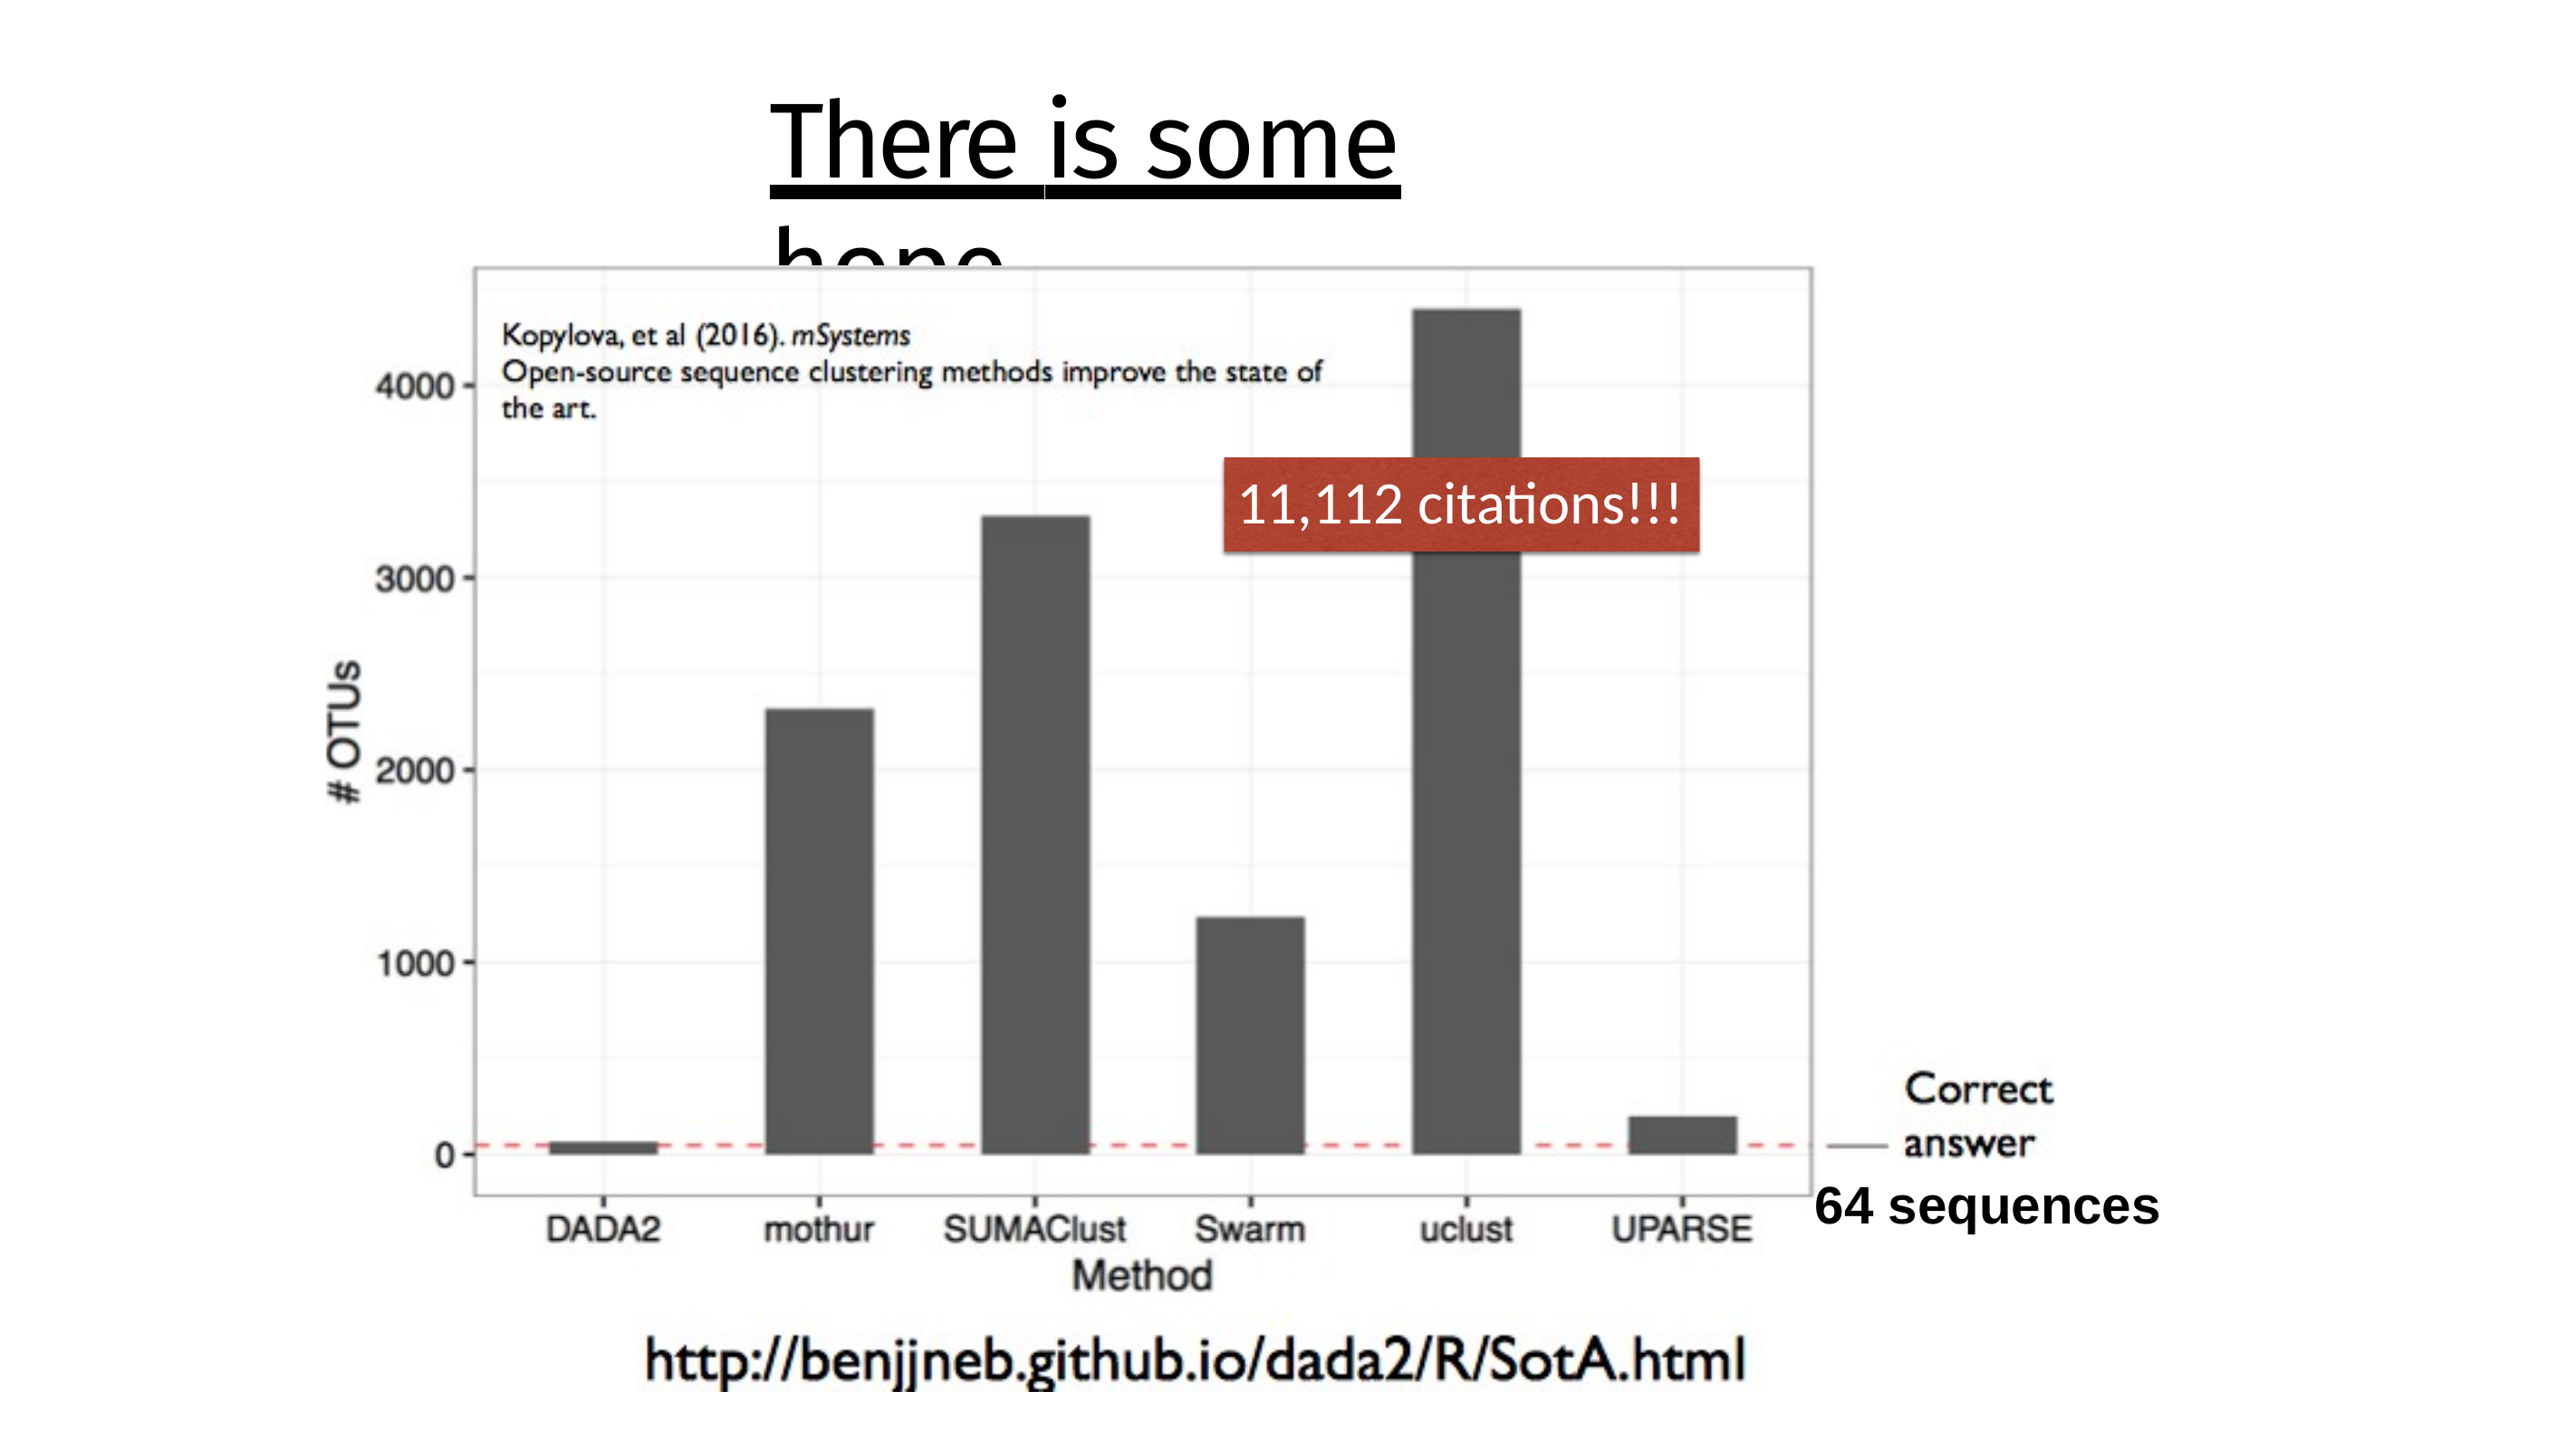

# There is some hope

11,112 citations!!!
64 sequences